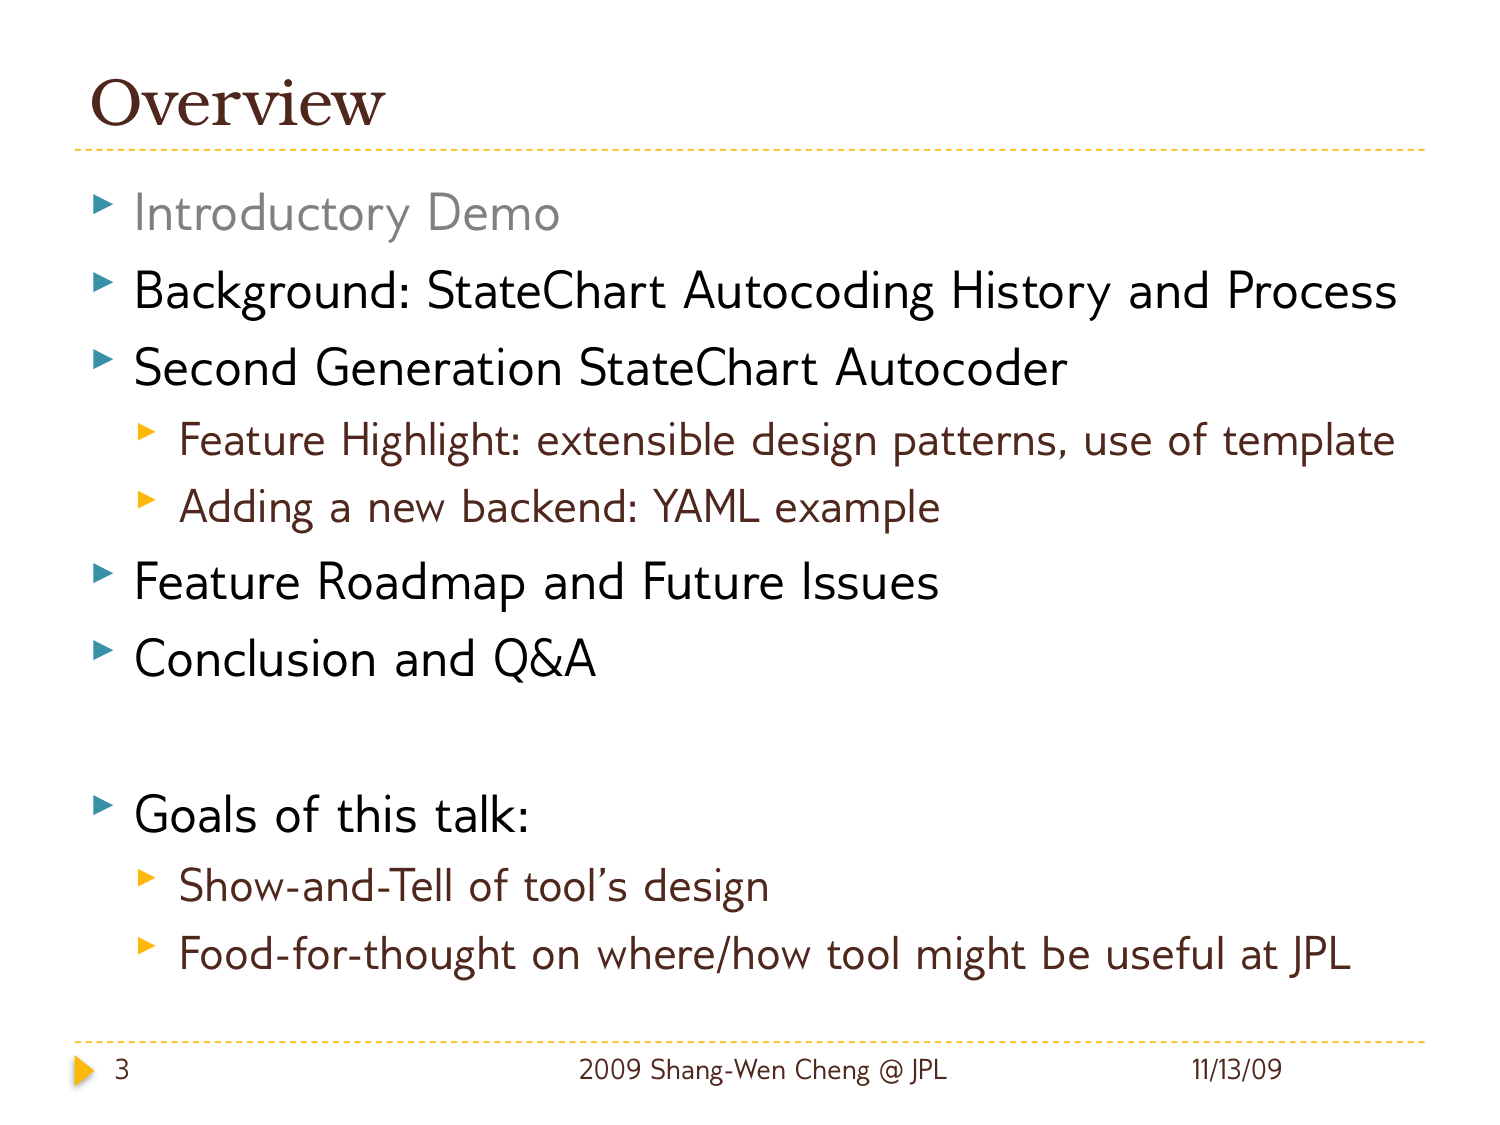

# Overview
Introductory Demo
Background: StateChart Autocoding History and Process
Second Generation StateChart Autocoder
Feature Highlight: extensible design patterns, use of template
Adding a new backend: YAML example
Feature Roadmap and Future Issues
Conclusion and Q&A

Goals of this talk:
Show-and-Tell of tool’s design
Food-for-thought on where/how tool might be useful at JPL
3
2009 Shang-Wen Cheng @ JPL
11/13/09